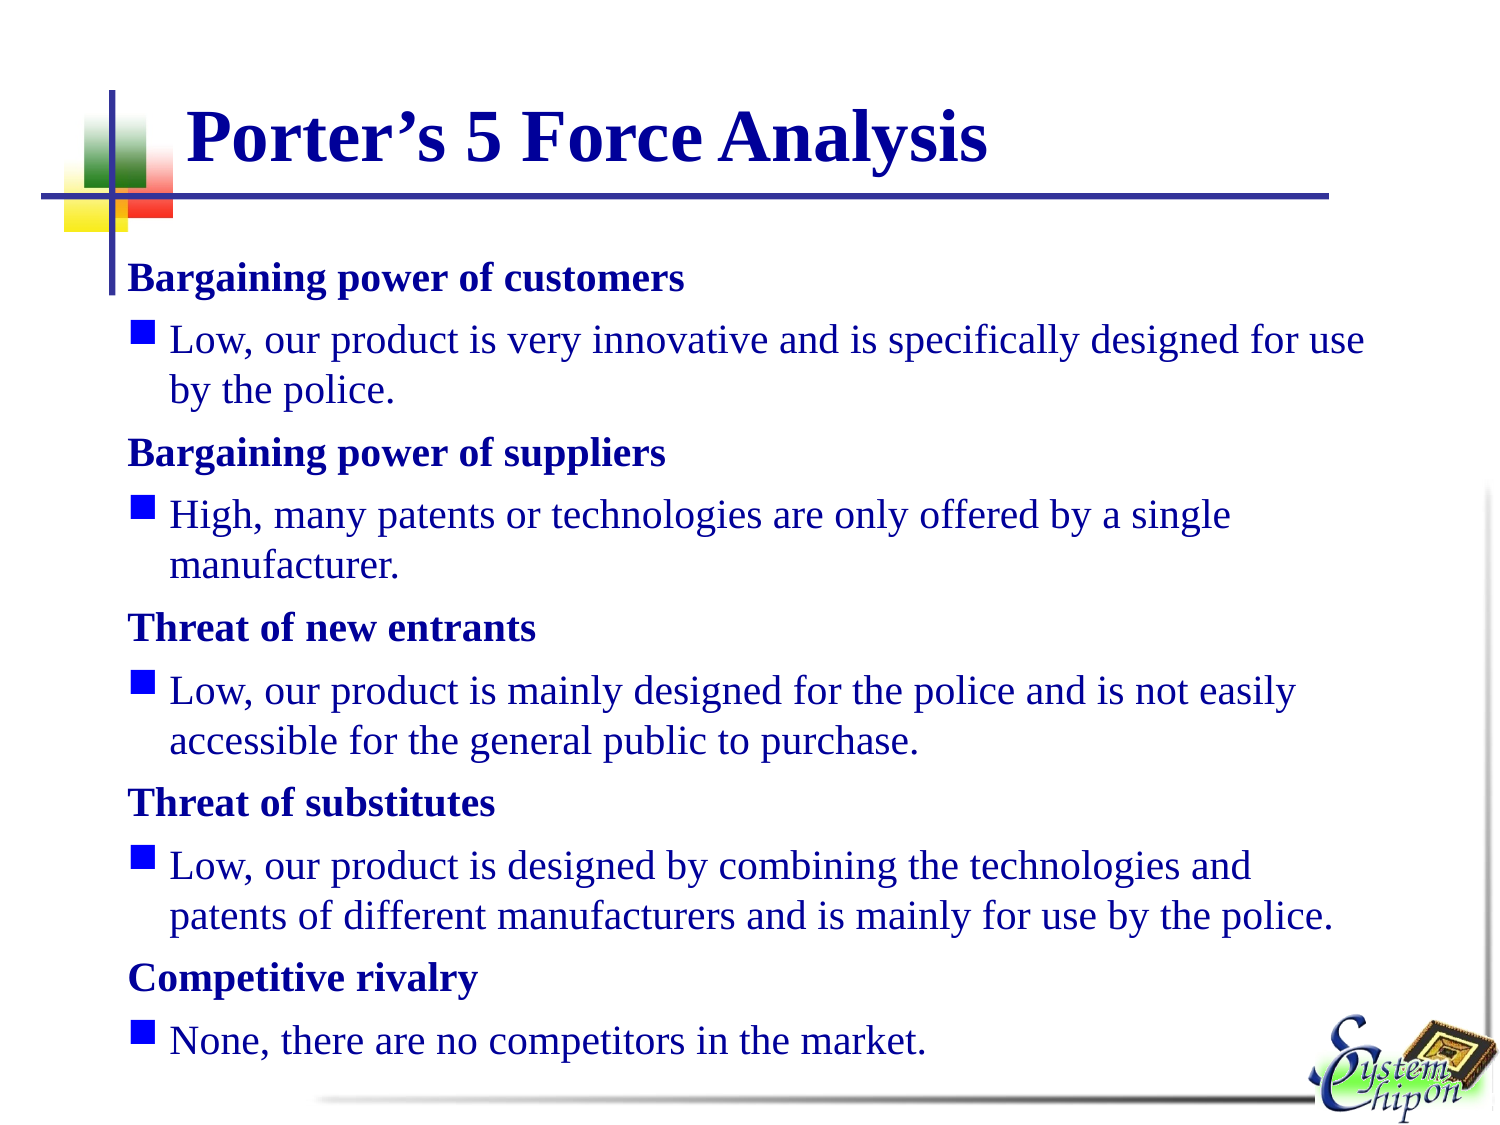

# Porter’s 5 Force Analysis
Bargaining power of customers
Low, our product is very innovative and is specifically designed for use by the police.
Bargaining power of suppliers
High, many patents or technologies are only offered by a single manufacturer.
Threat of new entrants
Low, our product is mainly designed for the police and is not easily accessible for the general public to purchase.
Threat of substitutes
Low, our product is designed by combining the technologies and patents of different manufacturers and is mainly for use by the police.
Competitive rivalry
None, there are no competitors in the market.